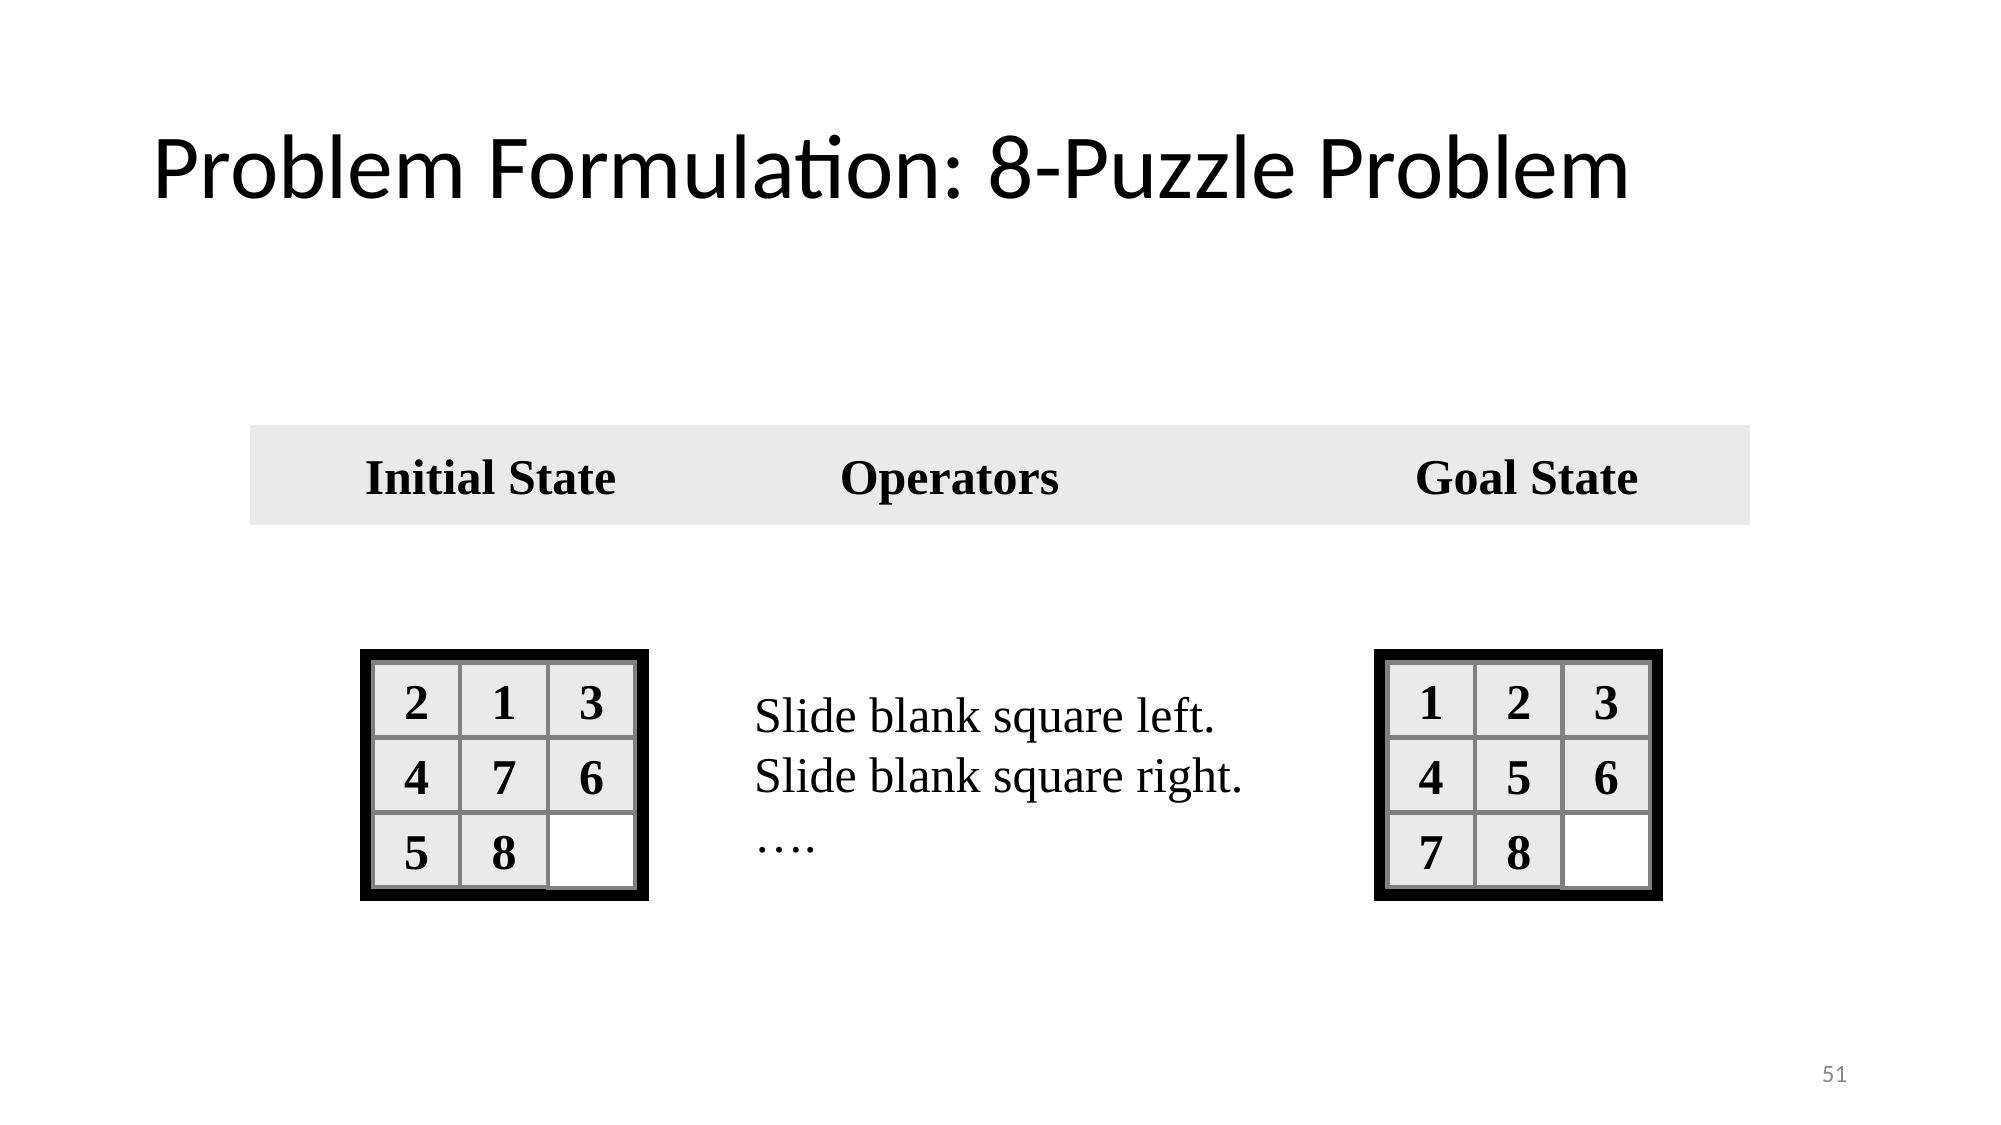

# Problem Formulation: 8-Puzzle Problem

Initial State
Operators
Goal State

2
1
3
4
7
6
5
8

1
2
3
4
5
6
7
8

Slide blank square left.
Slide blank square right.
….
51